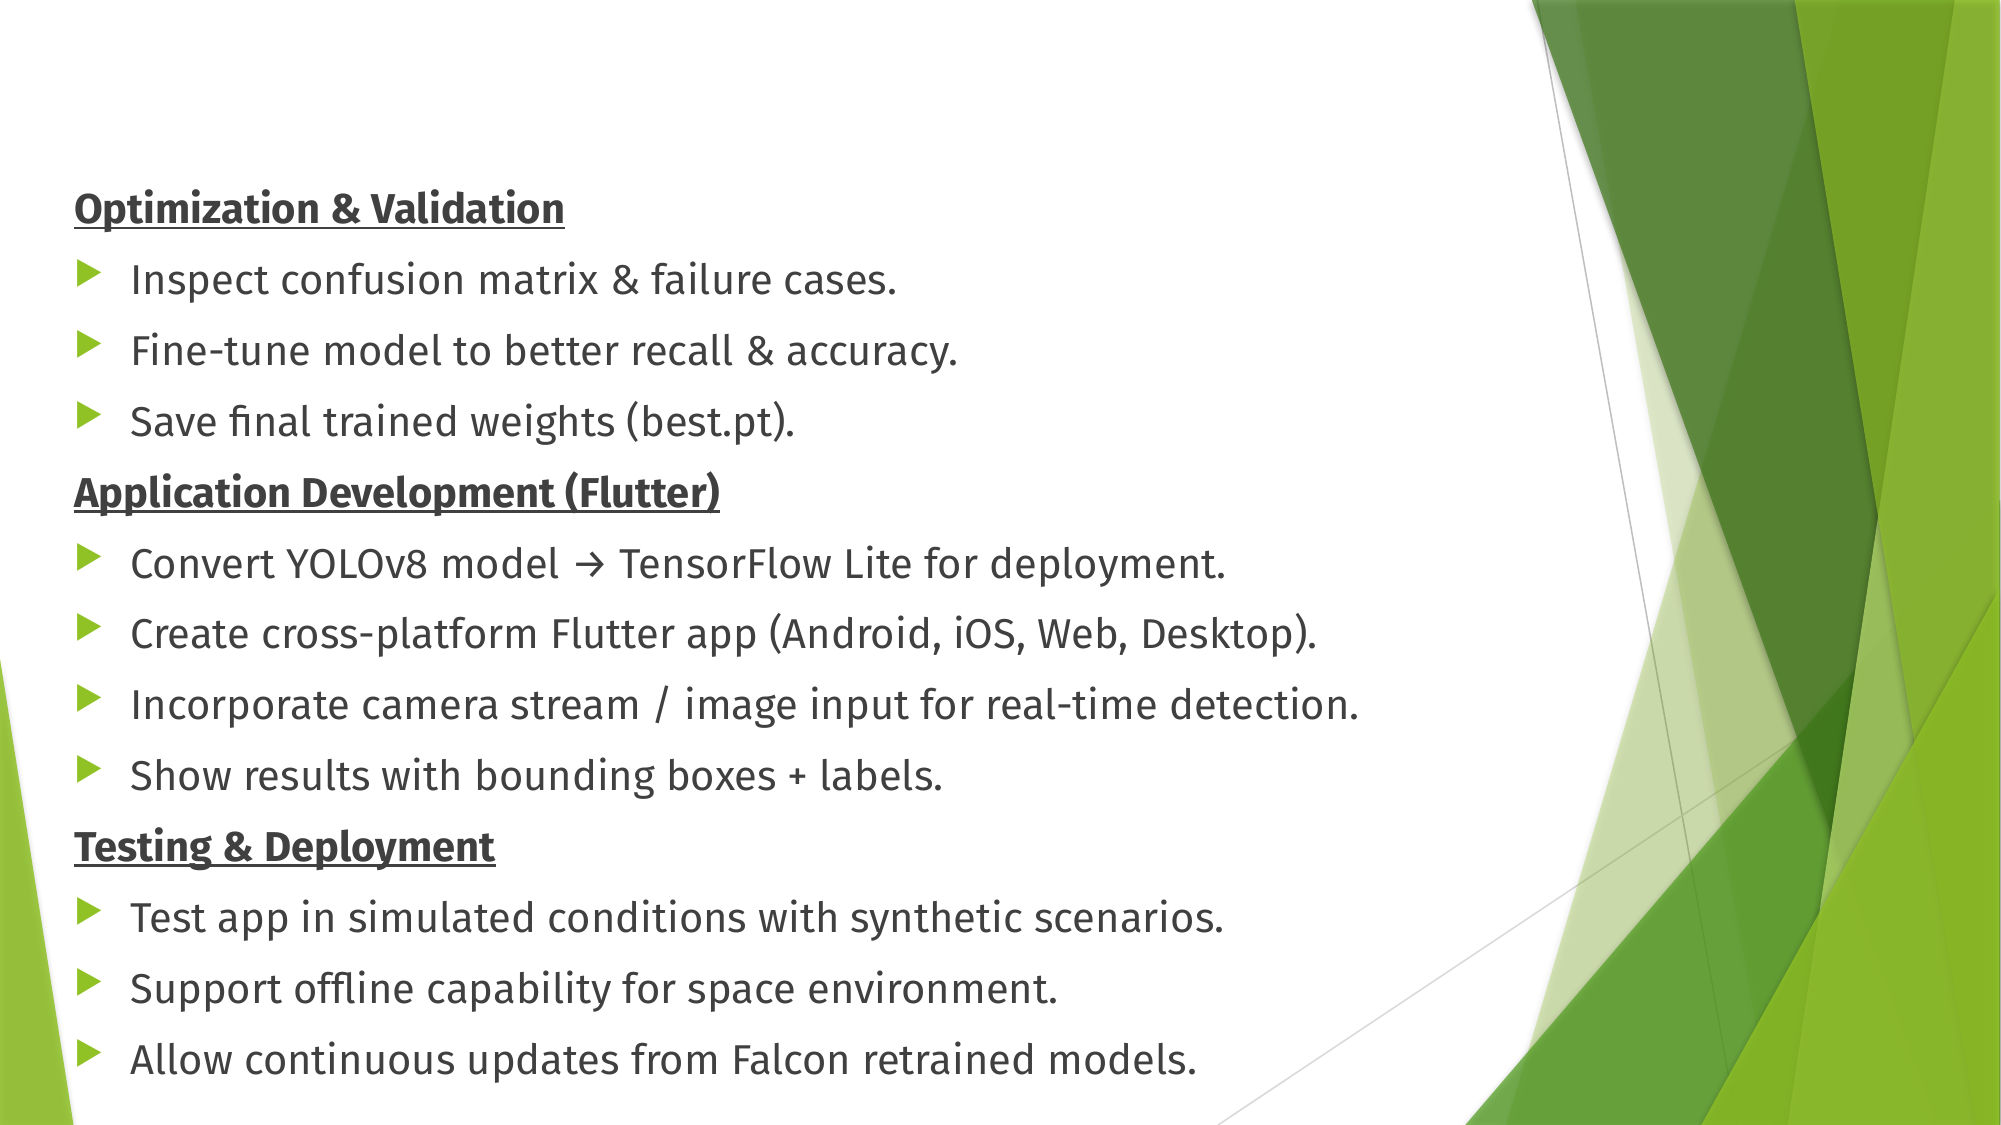

#
Optimization & Validation
Inspect confusion matrix & failure cases.
Fine-tune model to better recall & accuracy.
Save final trained weights (best.pt).
Application Development (Flutter)
Convert YOLOv8 model → TensorFlow Lite for deployment.
Create cross-platform Flutter app (Android, iOS, Web, Desktop).
Incorporate camera stream / image input for real-time detection.
Show results with bounding boxes + labels.
Testing & Deployment
Test app in simulated conditions with synthetic scenarios.
Support offline capability for space environment.
Allow continuous updates from Falcon retrained models.